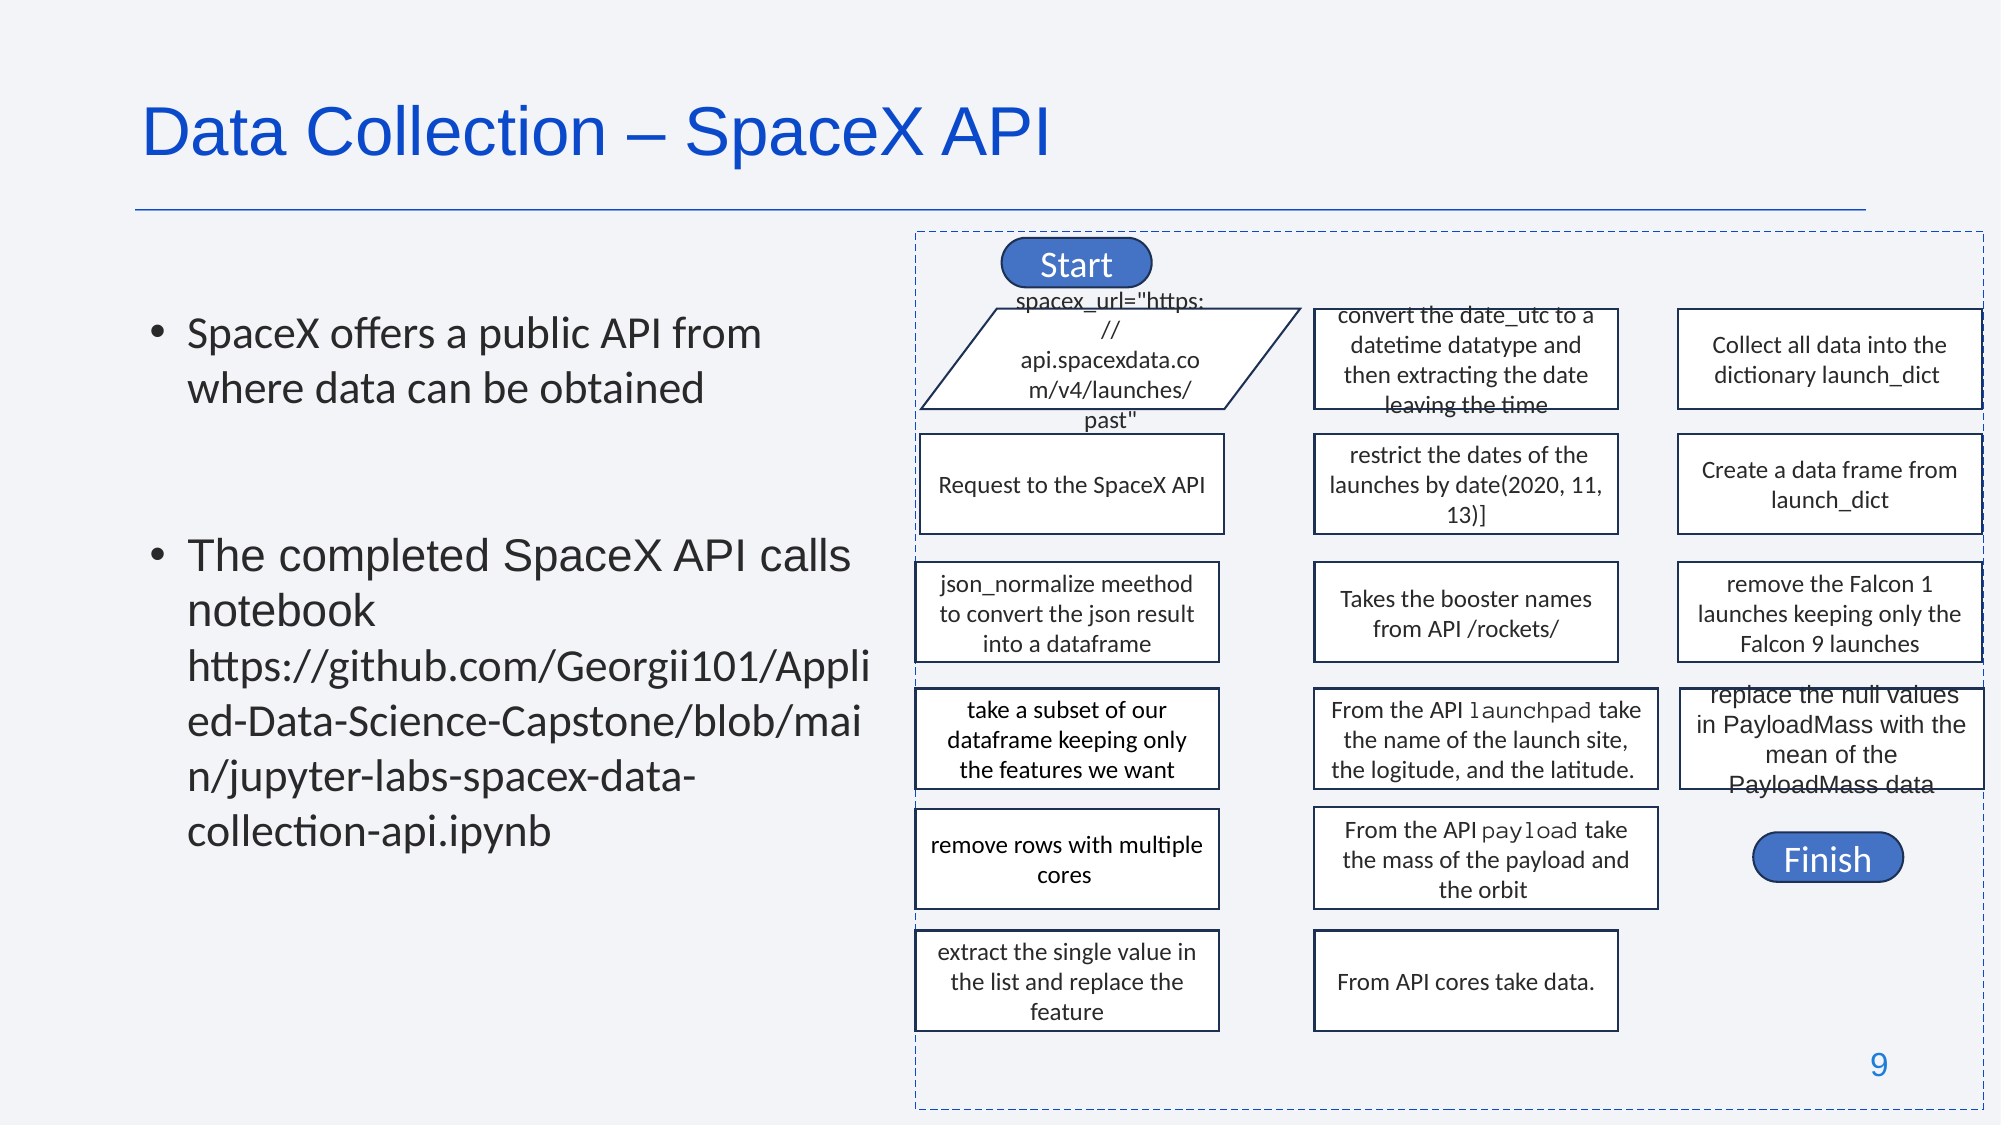

Data Collection – SpaceX API

Start
SpaceX offers a public API from where data can be obtained

The completed SpaceX API calls notebook https://github.com/Georgii101/Applied-Data-Science-Capstone/blob/main/jupyter-labs-spacex-data-collection-api.ipynb

convert the date_utc to a datetime datatype and then extracting the date leaving the time
Collect all data into the dictionary launch_dict
spacex_url="https://api.spacexdata.com/v4/launches/past"
 restrict the dates of the launches by date(2020, 11, 13)]
Create a data frame from launch_dict
Request to the SpaceX API
remove the Falcon 1 launches keeping only the Falcon 9 launches
json_normalize meethod to convert the json result into a dataframe
Takes the booster names from API /rockets/
 replace the null values in PayloadMass with the mean of the PayloadMass data
take a subset of our dataframe keeping only the features we want
From the API launchpad take the name of the launch site, the logitude, and the latitude.
From the API payload take the mass of the payload and the orbit
remove rows with multiple cores
Finish
From API cores take data.
extract the single value in the list and replace the feature
9